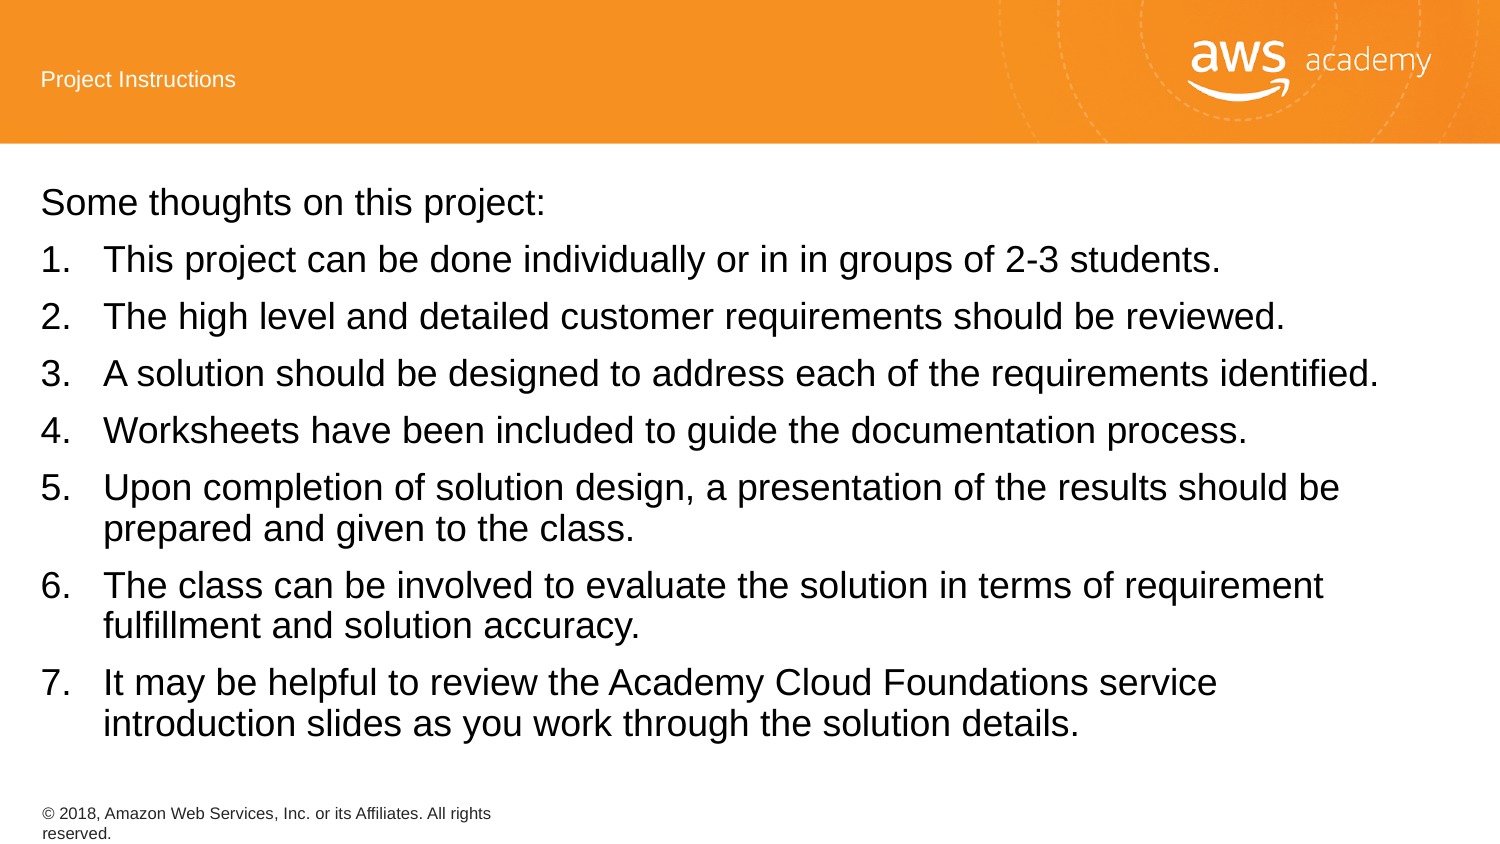

# Project Instructions
Some thoughts on this project:
This project can be done individually or in in groups of 2-3 students.
The high level and detailed customer requirements should be reviewed.
A solution should be designed to address each of the requirements identified.
Worksheets have been included to guide the documentation process.
Upon completion of solution design, a presentation of the results should be prepared and given to the class.
The class can be involved to evaluate the solution in terms of requirement fulfillment and solution accuracy.
It may be helpful to review the Academy Cloud Foundations service introduction slides as you work through the solution details.